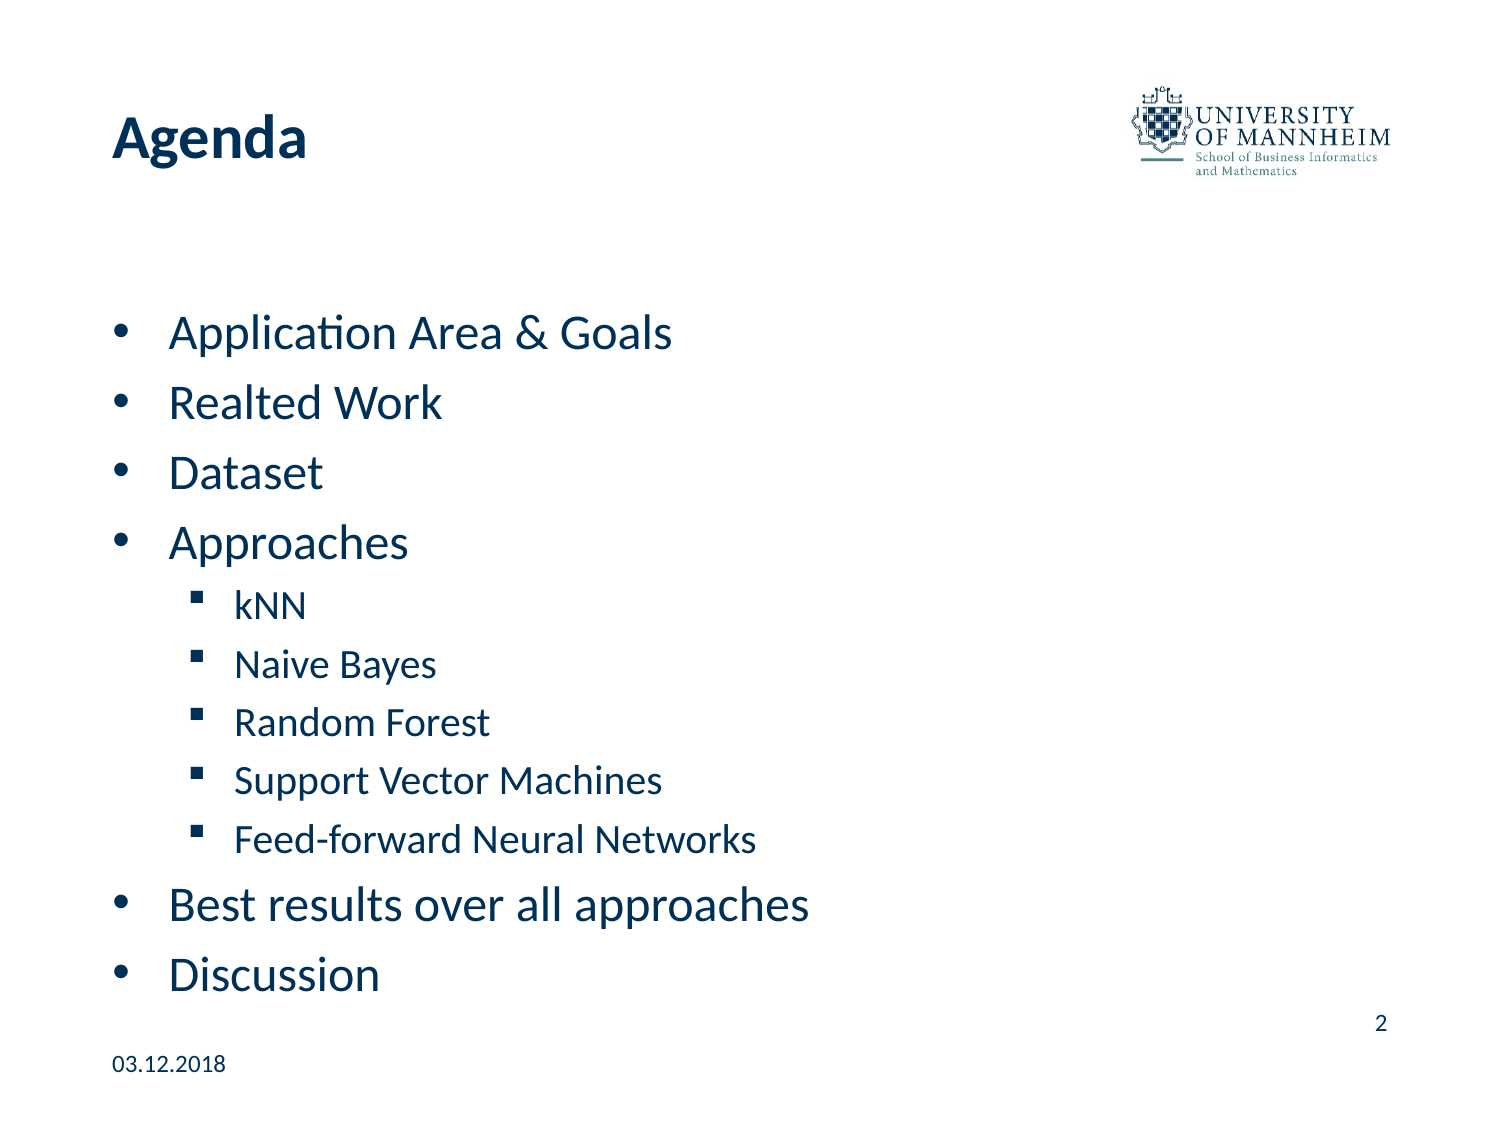

# Agenda
Application Area & Goals
Realted Work
Dataset
Approaches
kNN
Naive Bayes
Random Forest
Support Vector Machines
Feed-forward Neural Networks
Best results over all approaches
Discussion

2
03.12.2018